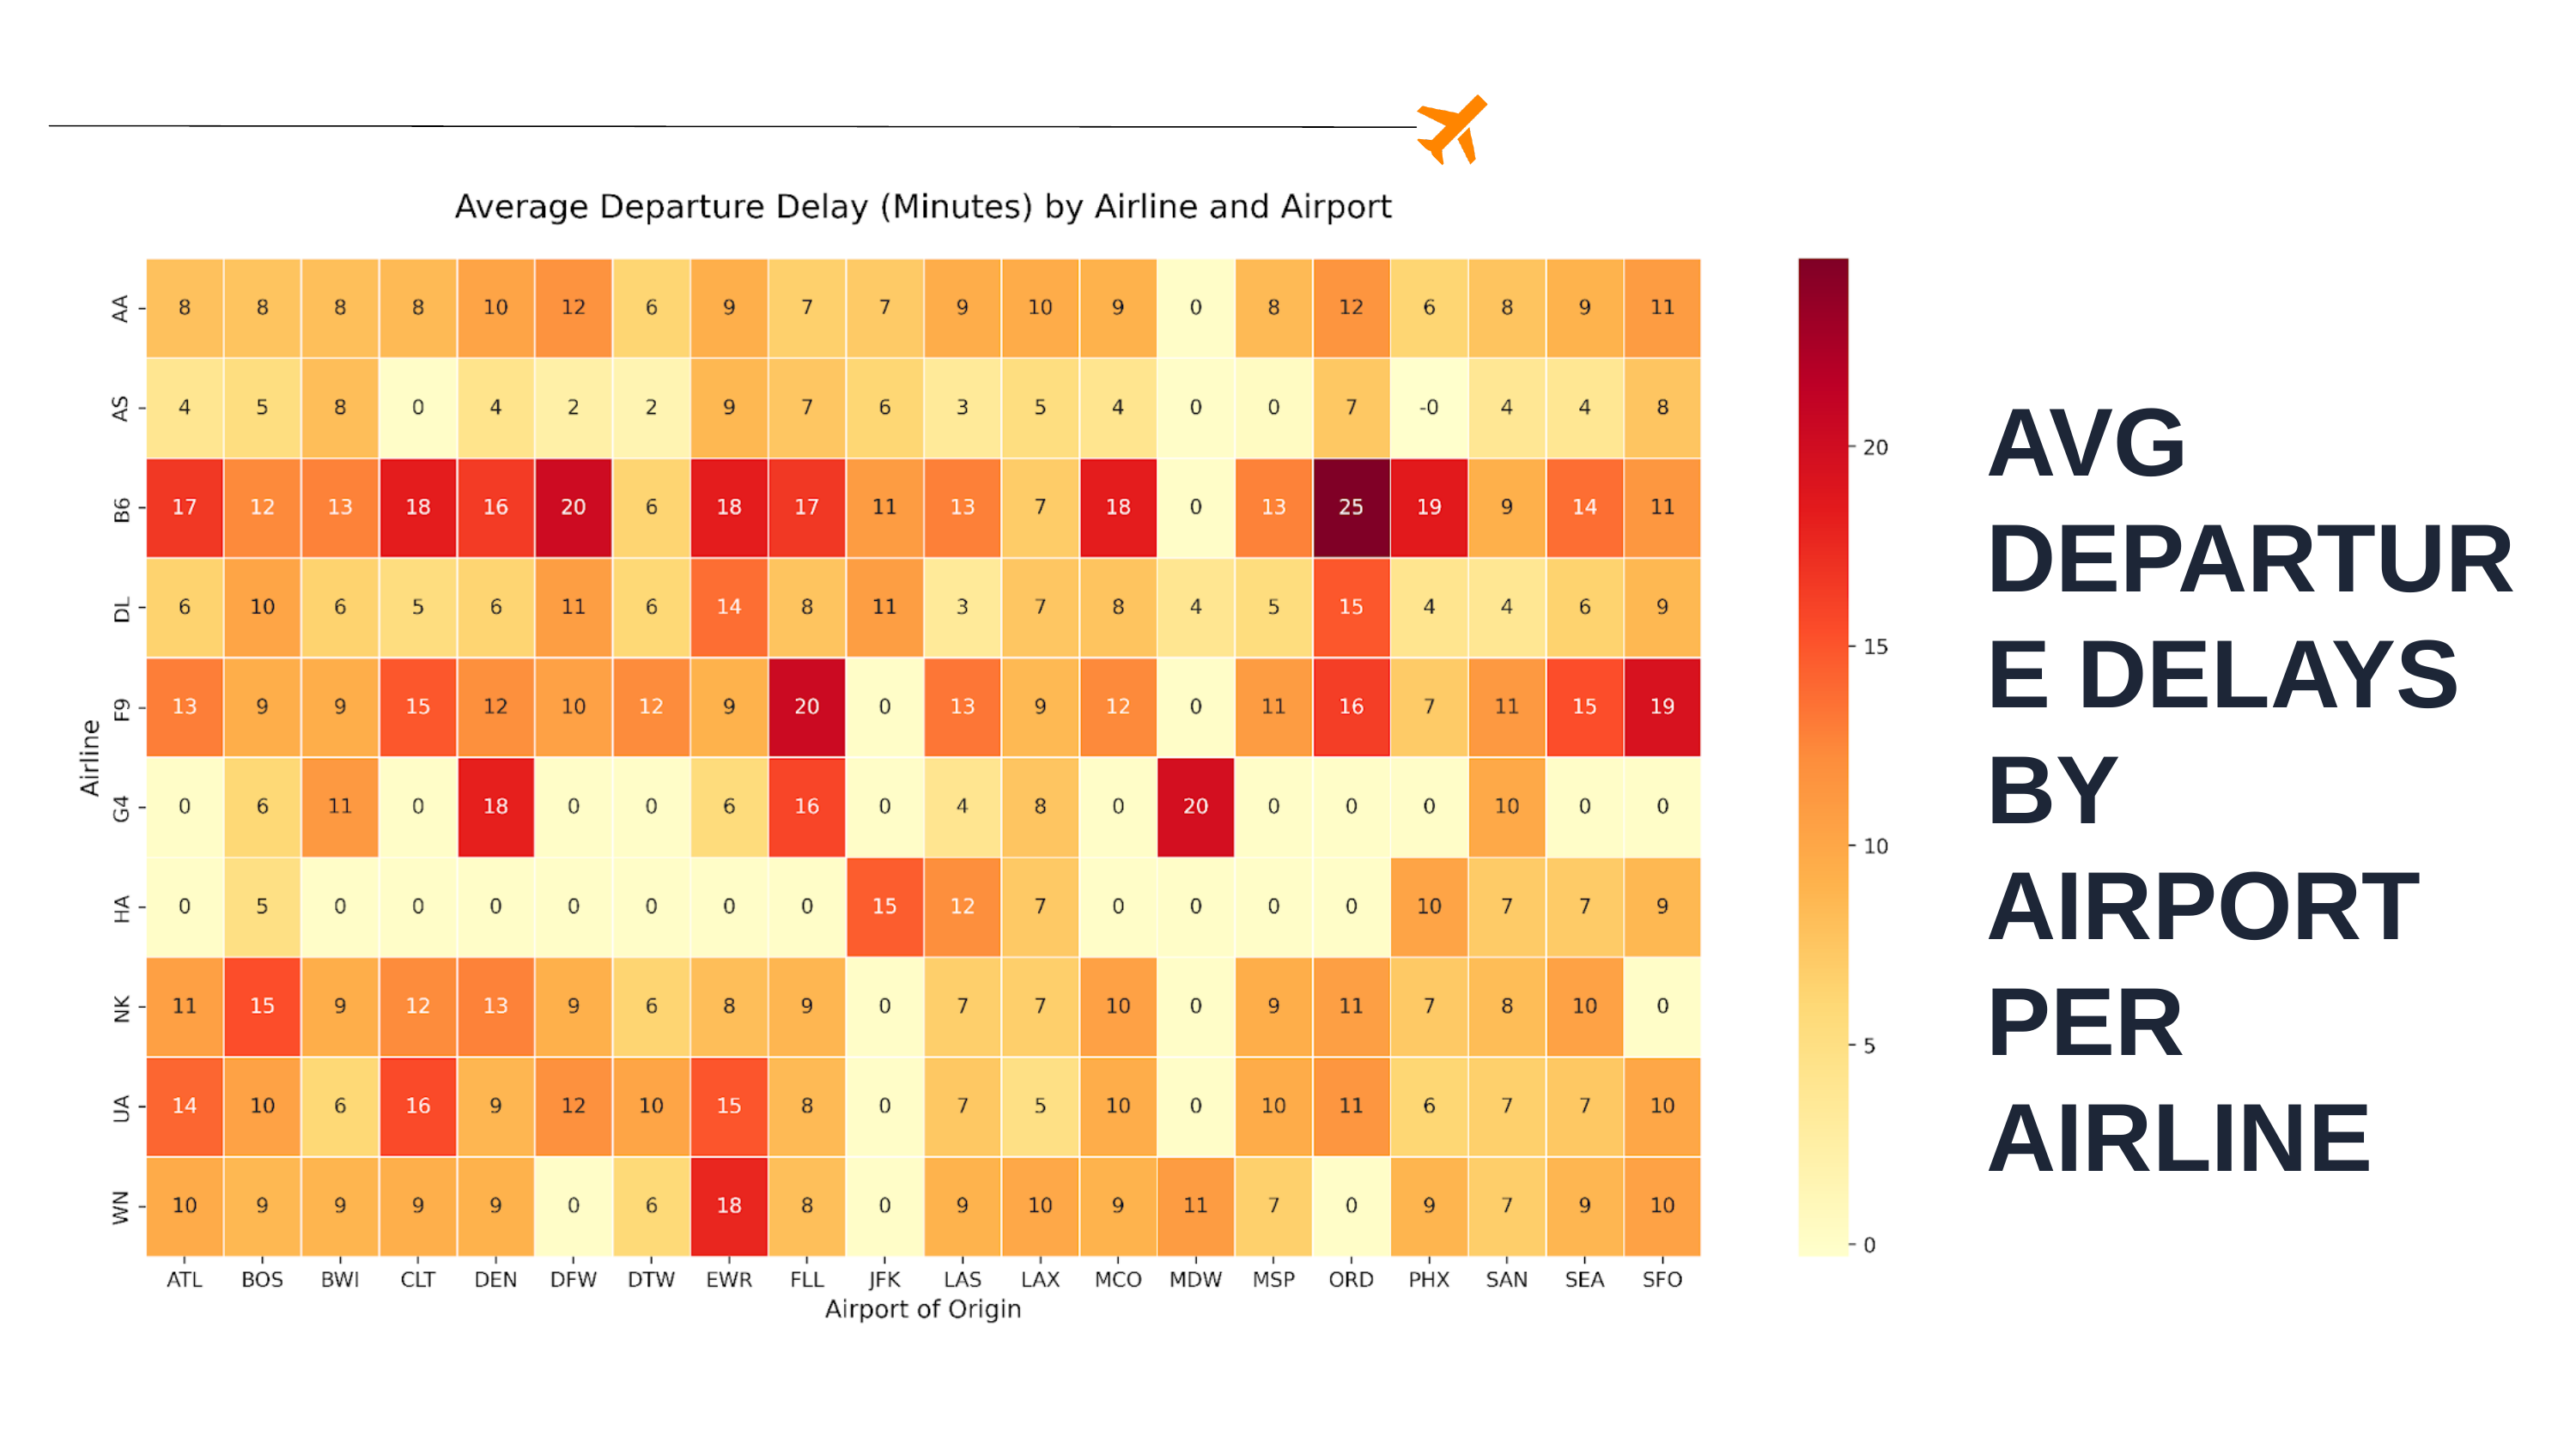

AVG DEPARTURE DELAYS BY AIRPORT PER AIRLINE